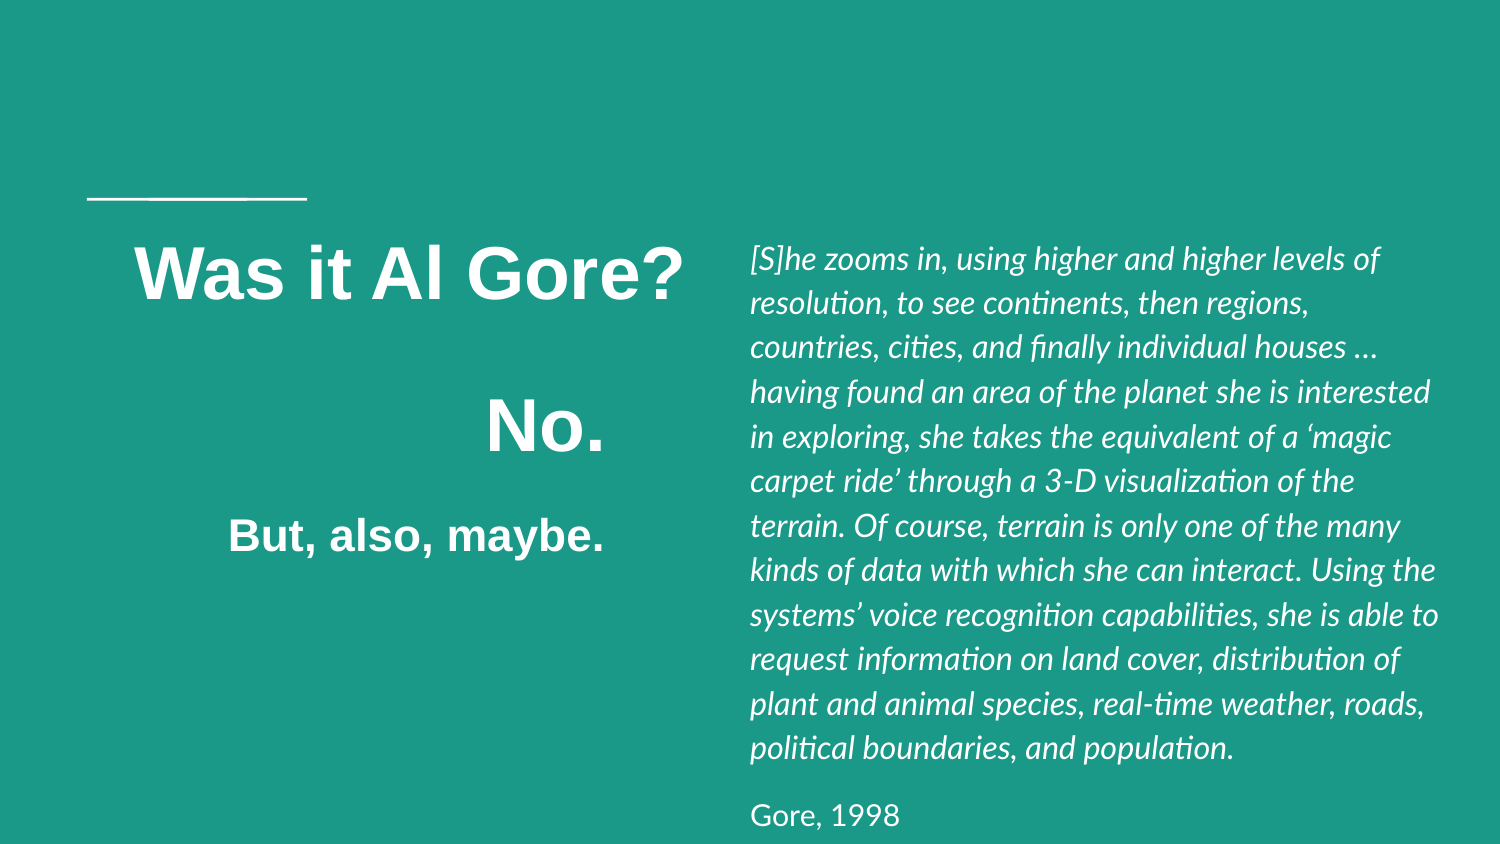

# Was it Al Gore?
[S]he zooms in, using higher and higher levels of resolution, to see continents, then regions, countries, cities, and finally individual houses … having found an area of the planet she is interested in exploring, she takes the equivalent of a ‘magic carpet ride’ through a 3-D visualization of the terrain. Of course, terrain is only one of the many kinds of data with which she can interact. Using the systems’ voice recognition capabilities, she is able to request information on land cover, distribution of plant and animal species, real-time weather, roads, political boundaries, and population.
Gore, 1998

No.
But, also, maybe.